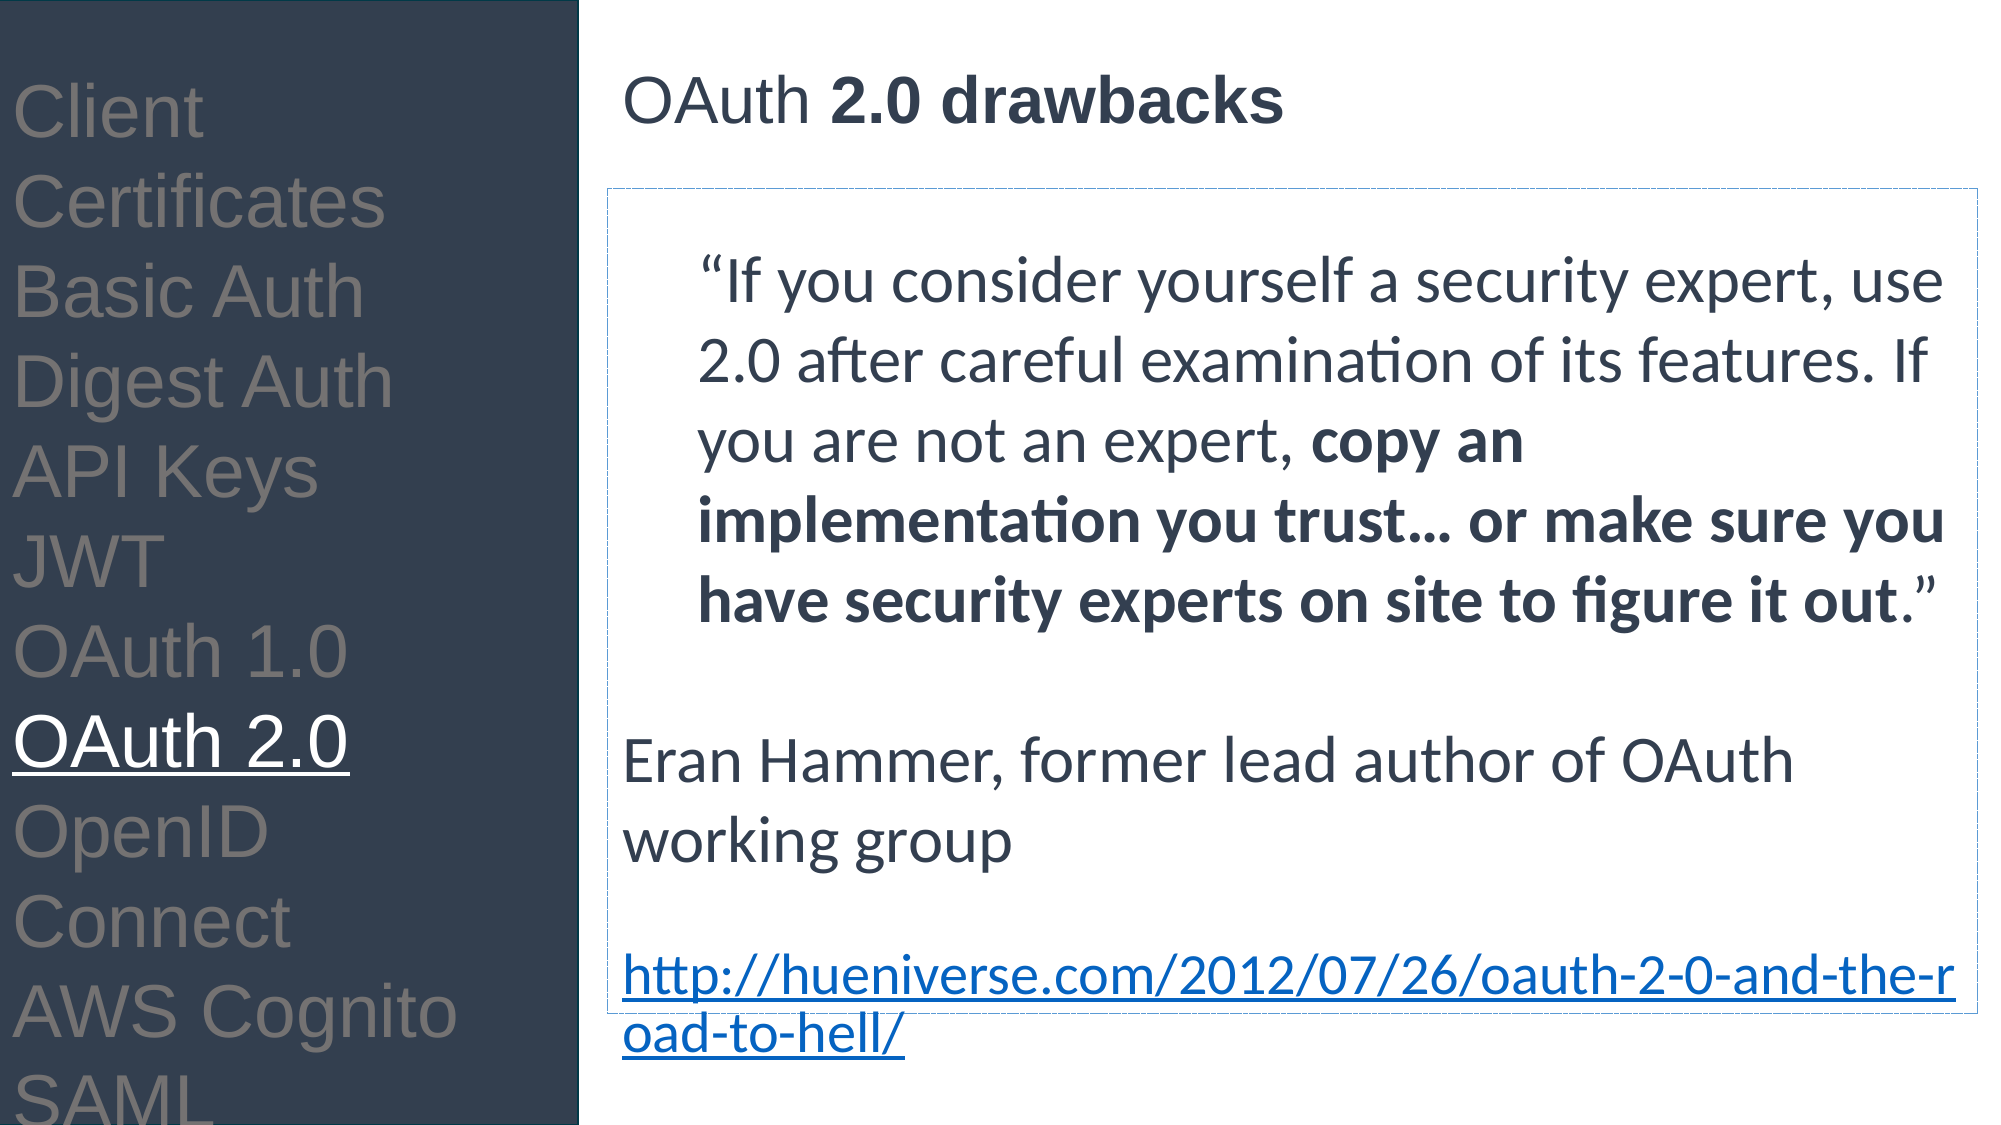

Client Certificates
Basic Auth
Digest Auth
API Keys
JWT
OAuth 1.0
OAuth 2.0
OpenID Connect
AWS Cognito
SAML
WS-Security
OAuth 2.0 drawbacks

“If you consider yourself a security expert, use 2.0 after careful examination of its features. If you are not an expert, copy an implementation you trust… or make sure you have security experts on site to figure it out.”

Eran Hammer, former lead author of OAuth working group

http://hueniverse.com/2012/07/26/oauth-2-0-and-the-road-to-hell/